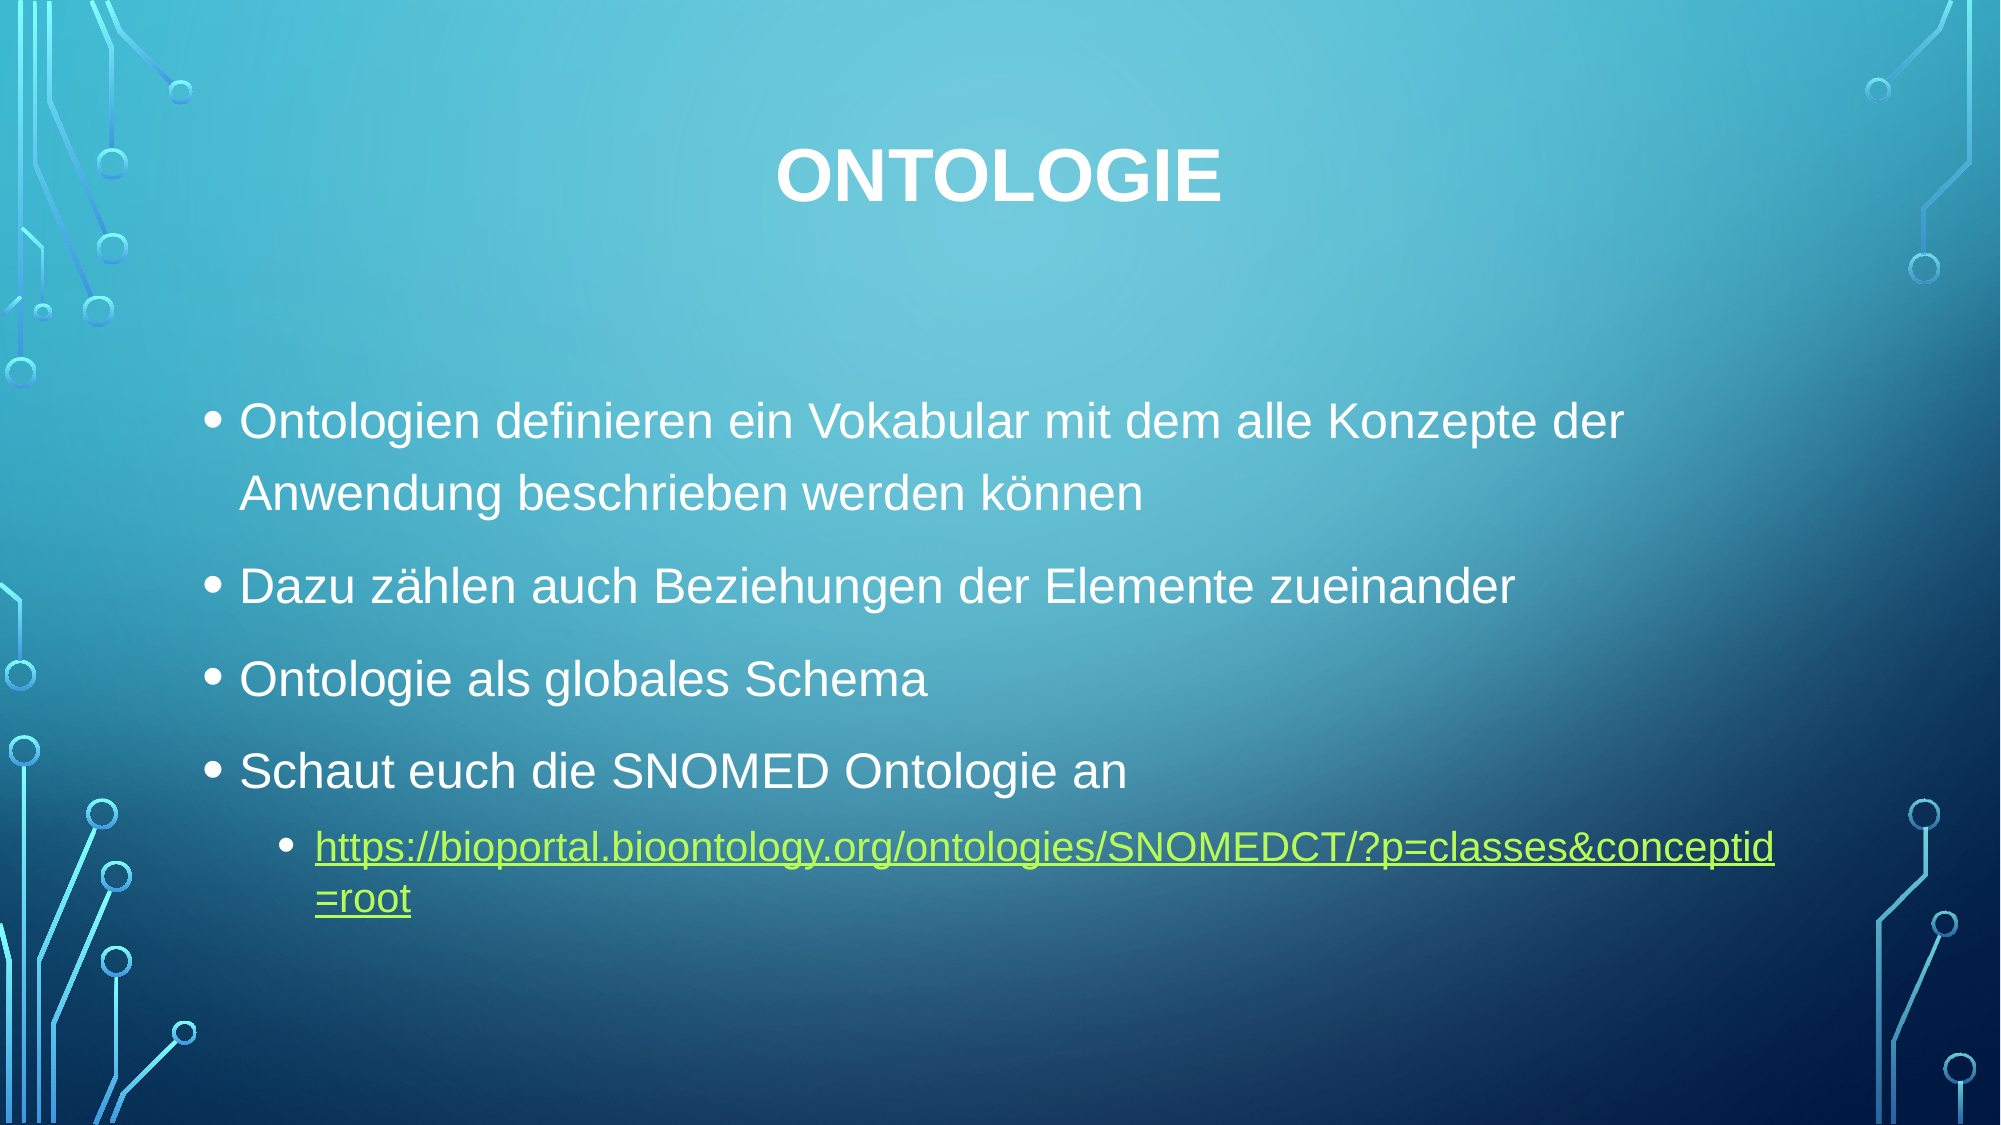

# Ontologie
Ontologien definieren ein Vokabular mit dem alle Konzepte der Anwendung beschrieben werden können
Dazu zählen auch Beziehungen der Elemente zueinander
Ontologie als globales Schema
Schaut euch die SNOMED Ontologie an
https://bioportal.bioontology.org/ontologies/SNOMEDCT/?p=classes&conceptid=root